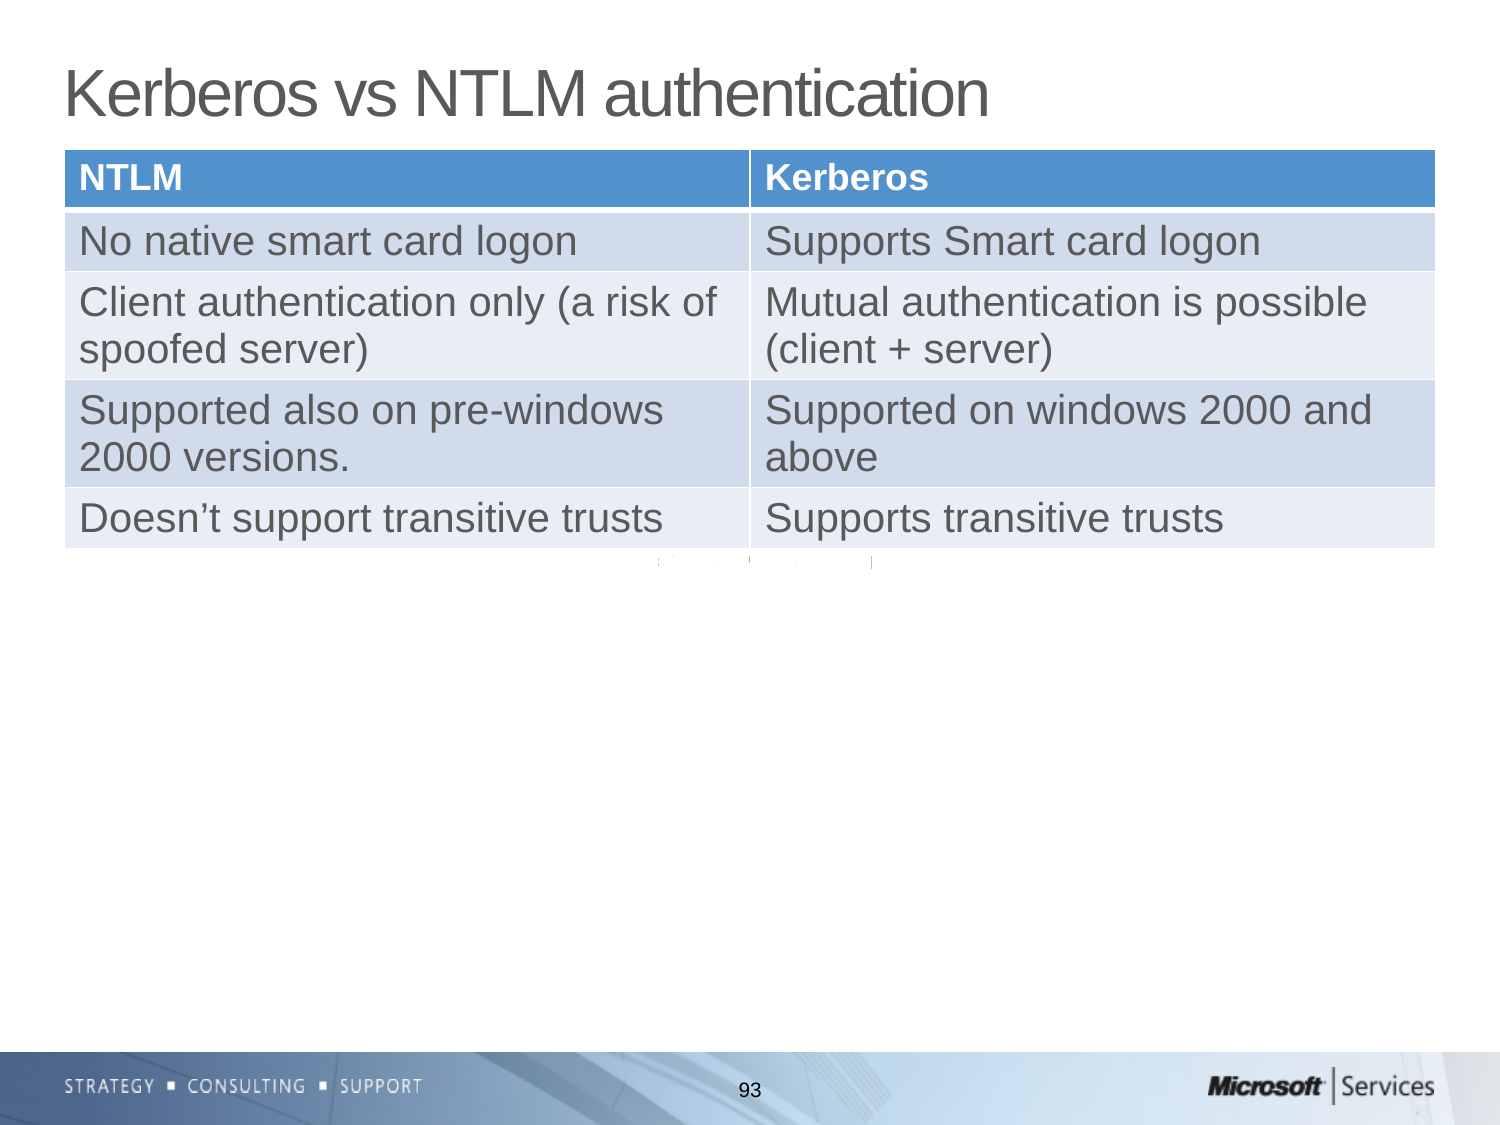

# Kerberos vs NTLM authentication
| NTLM | Kerberos |
| --- | --- |
| No native smart card logon | Supports Smart card logon |
| Client authentication only (a risk of spoofed server) | Mutual authentication is possible (client + server) |
| Supported also on pre-windows 2000 versions. | Supported on windows 2000 and above |
| Doesn’t support transitive trusts | Supports transitive trusts |